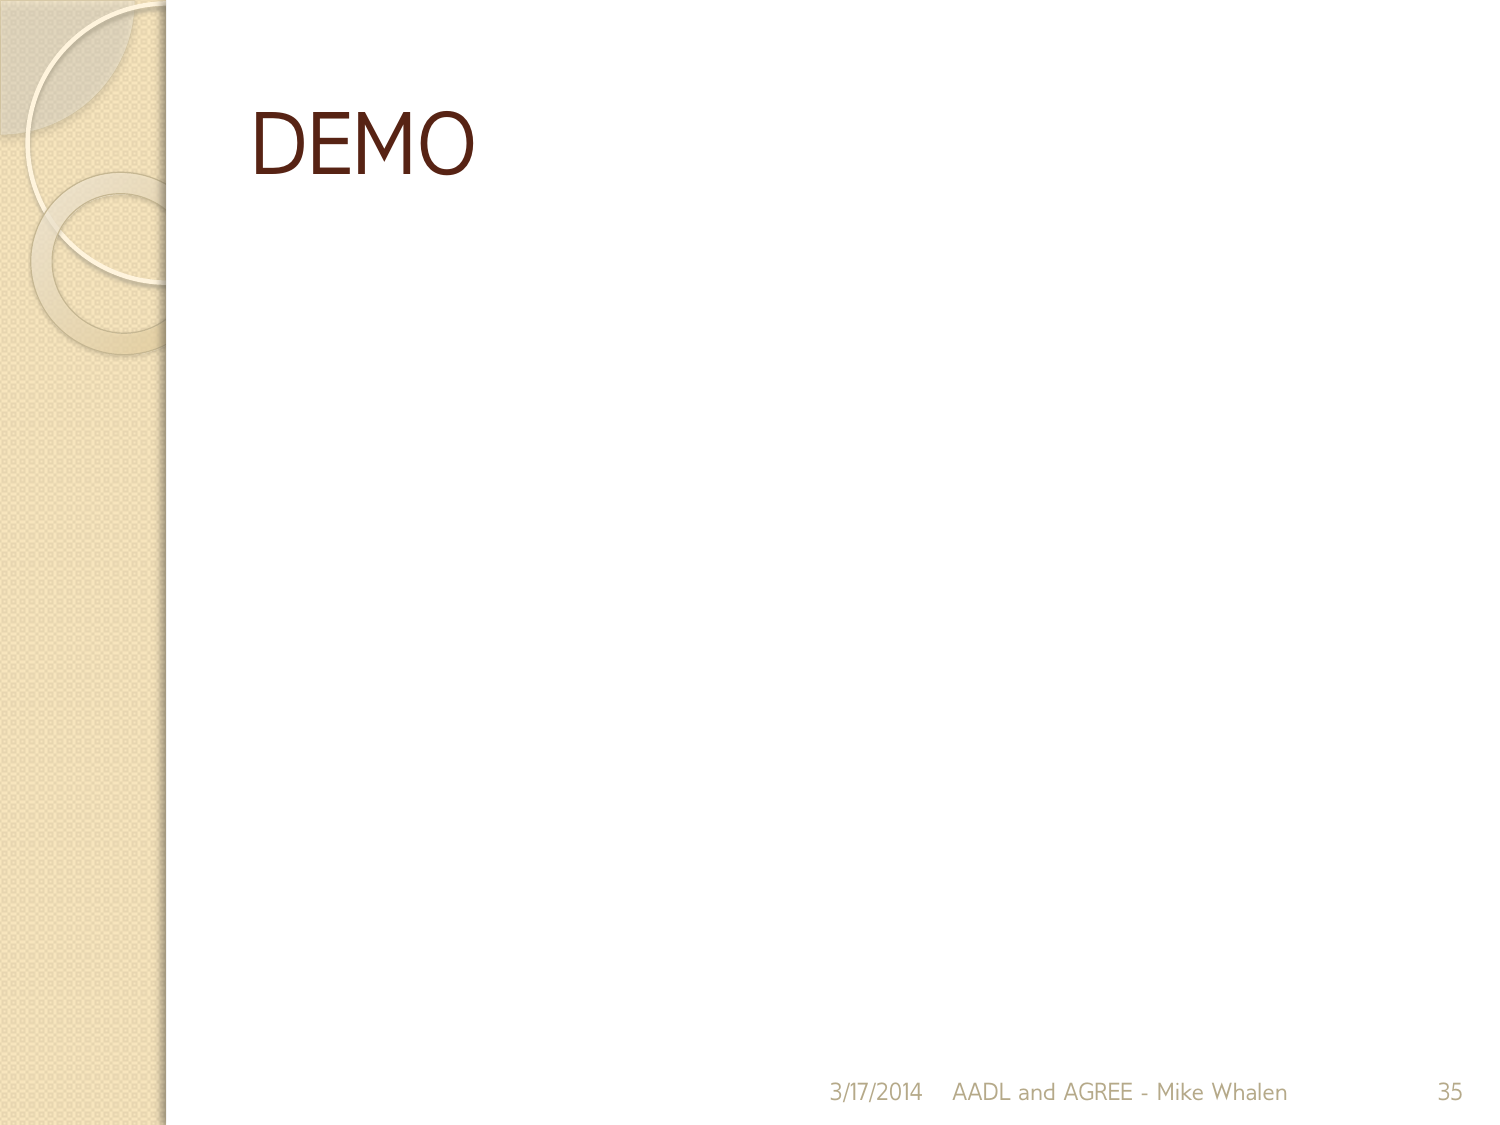

# DEMO

3/17/2014
AADL and AGREE - Mike Whalen
35